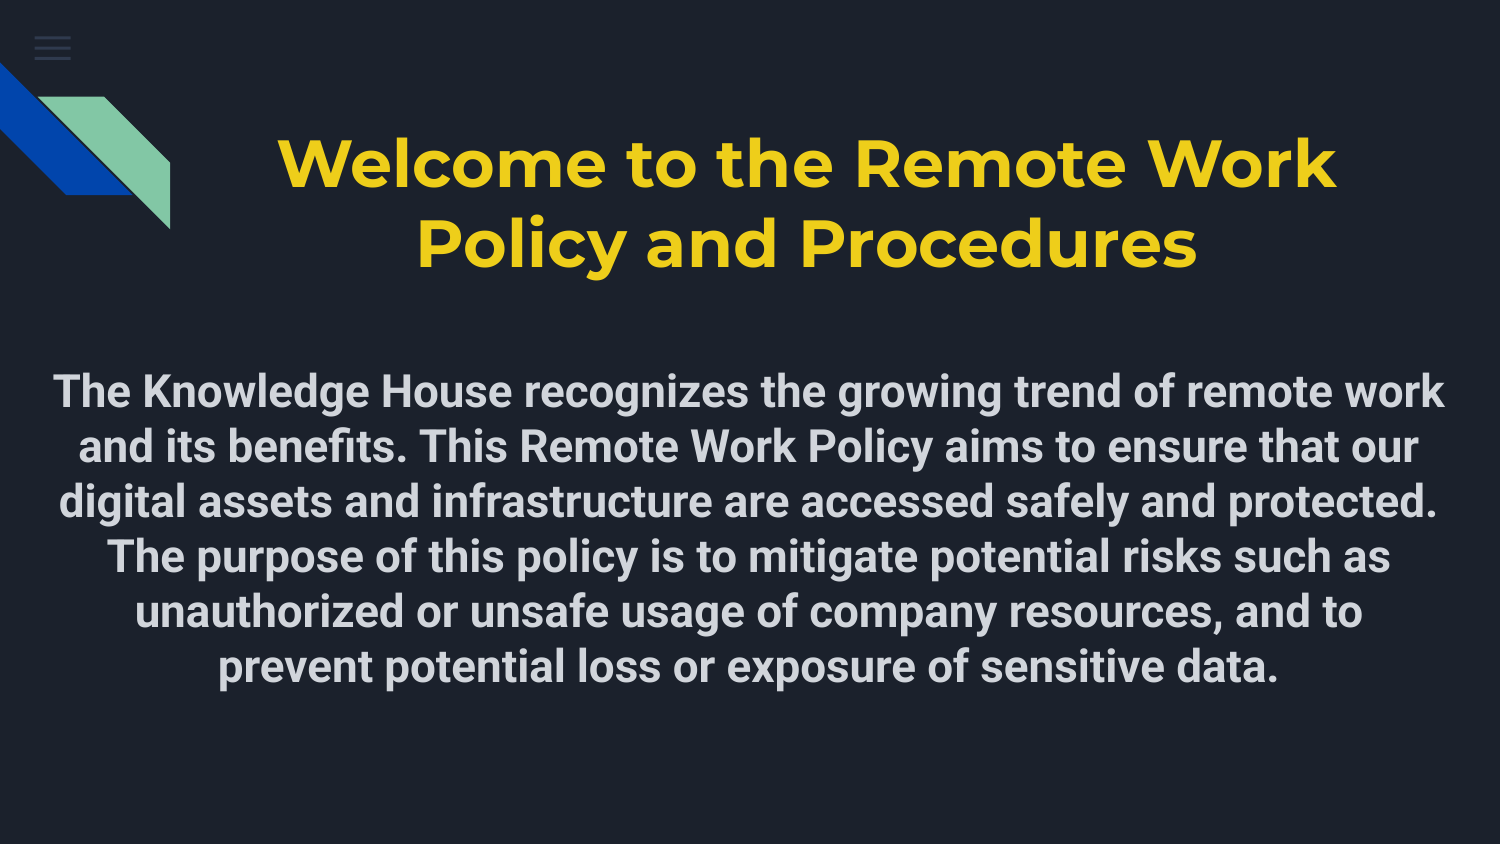

# Welcome to the Remote Work Policy and Procedures
The Knowledge House recognizes the growing trend of remote work and its benefits. This Remote Work Policy aims to ensure that our digital assets and infrastructure are accessed safely and protected. The purpose of this policy is to mitigate potential risks such as unauthorized or unsafe usage of company resources, and to prevent potential loss or exposure of sensitive data.